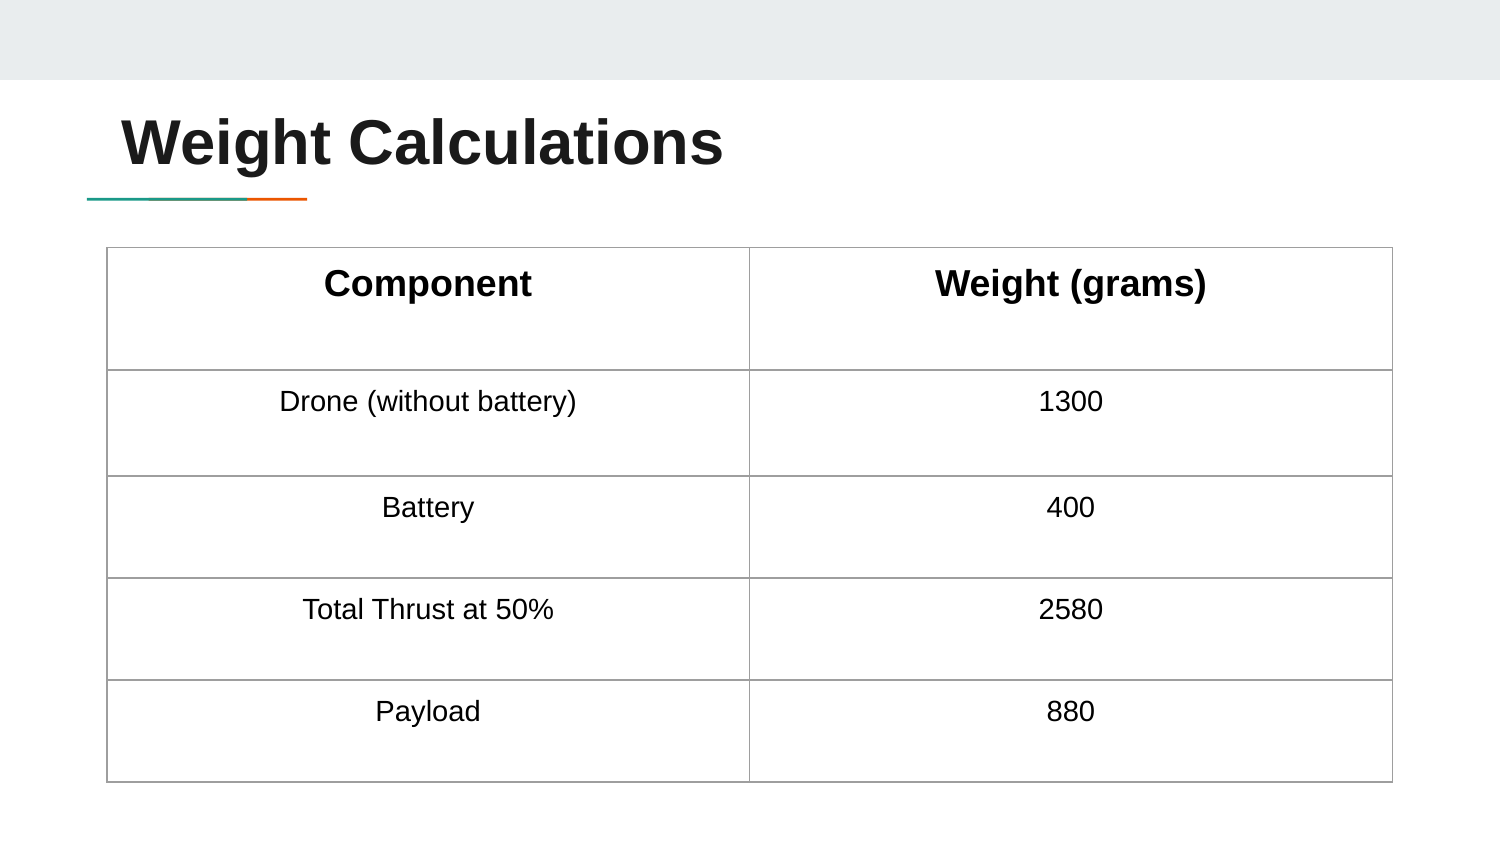

# Weight Calculations
| Component | Weight (grams) |
| --- | --- |
| Drone (without battery) | 1300 |
| Battery | 400 |
| Total Thrust at 50% | 2580 |
| Payload | 880 |